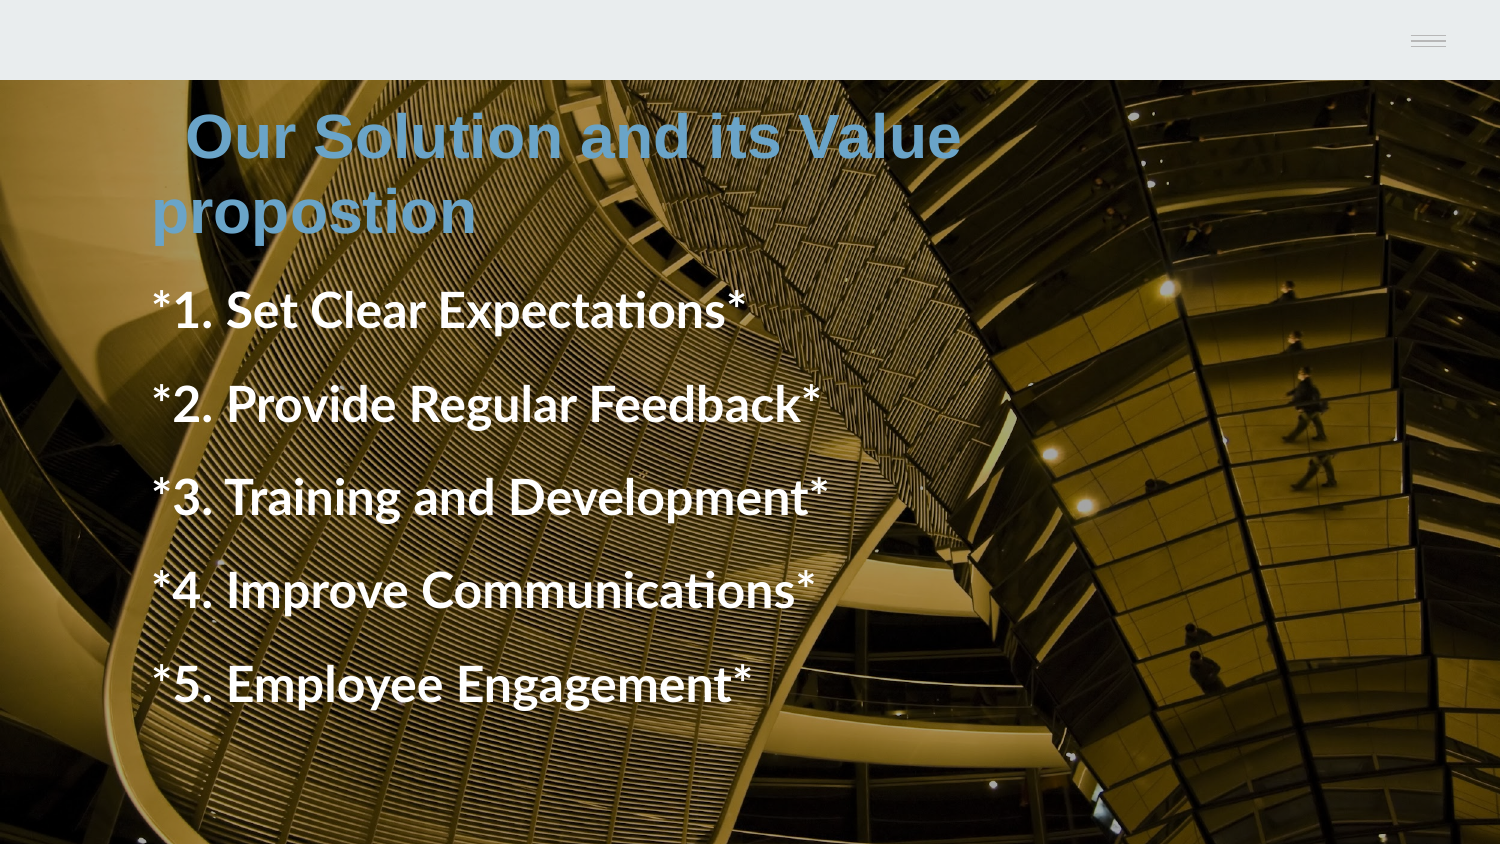

# Our Solution and its Value propostion
*1. Set Clear Expectations*
*2. Provide Regular Feedback*
*3. Training and Development*
*4. Improve Communications*
*5. Employee Engagement*